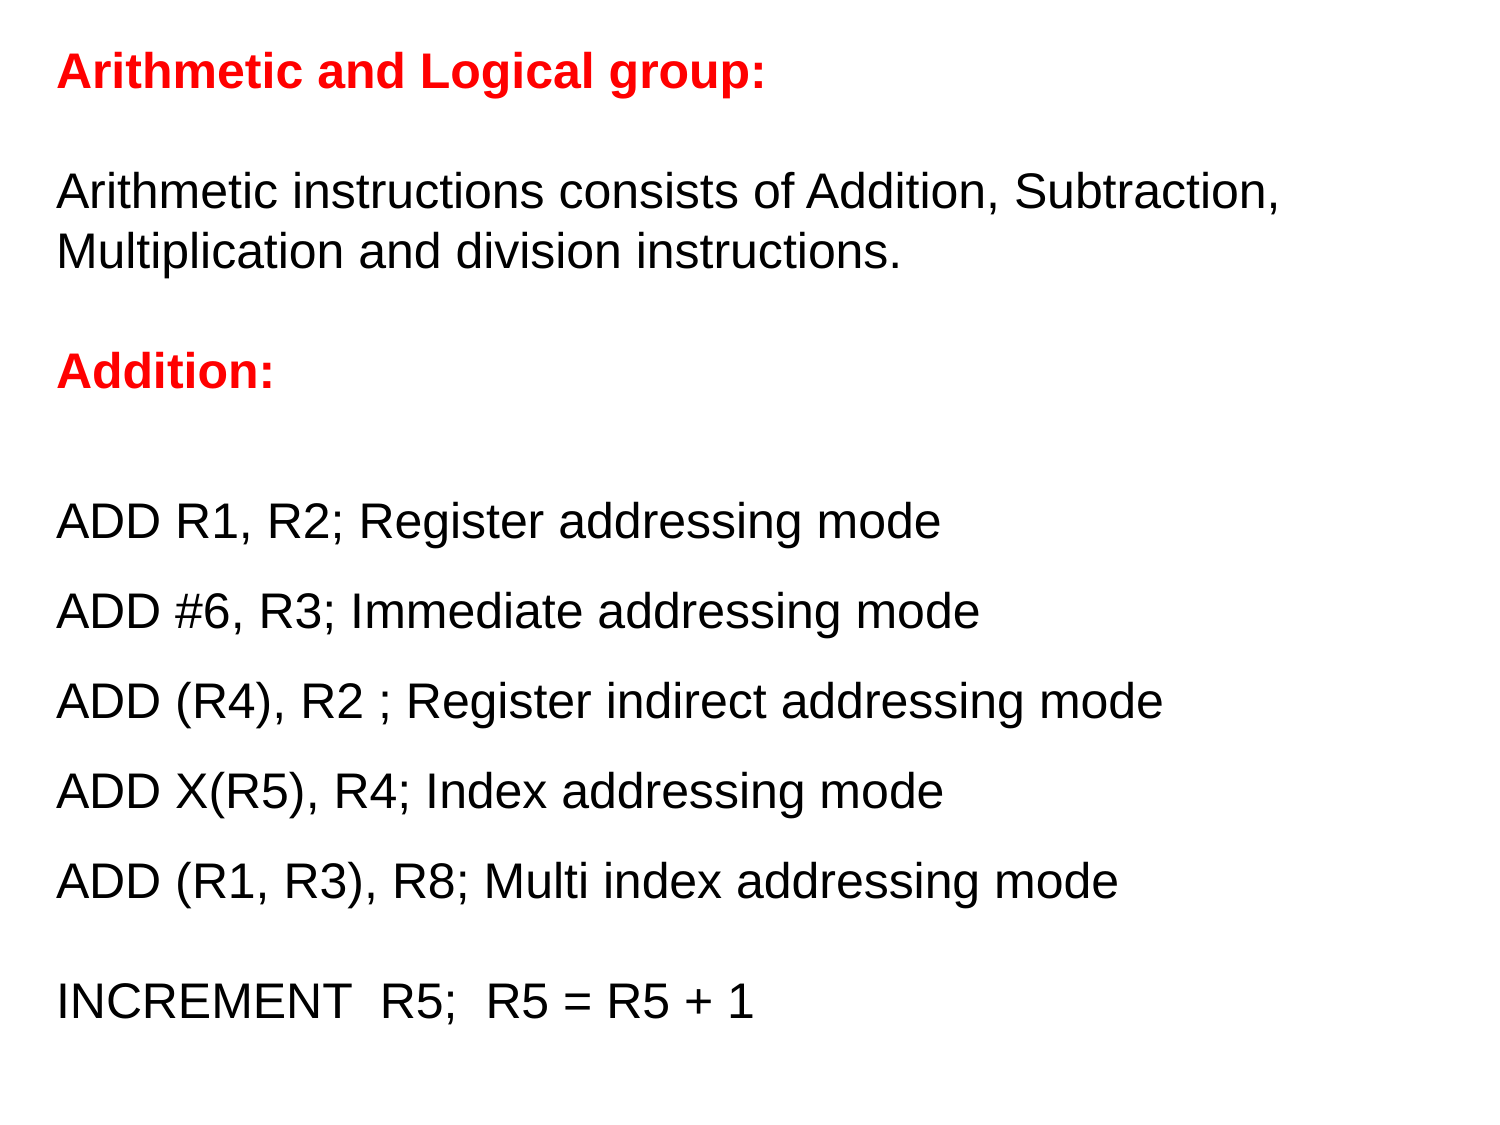

Arithmetic and Logical group:

Arithmetic instructions consists of Addition, Subtraction, Multiplication and division instructions.

Addition:

ADD R1, R2; Register addressing mode
ADD #6, R3; Immediate addressing mode
ADD (R4), R2 ; Register indirect addressing mode
ADD X(R5), R4; Index addressing mode
ADD (R1, R3), R8; Multi index addressing mode

INCREMENT  R5;  R5 = R5 + 1